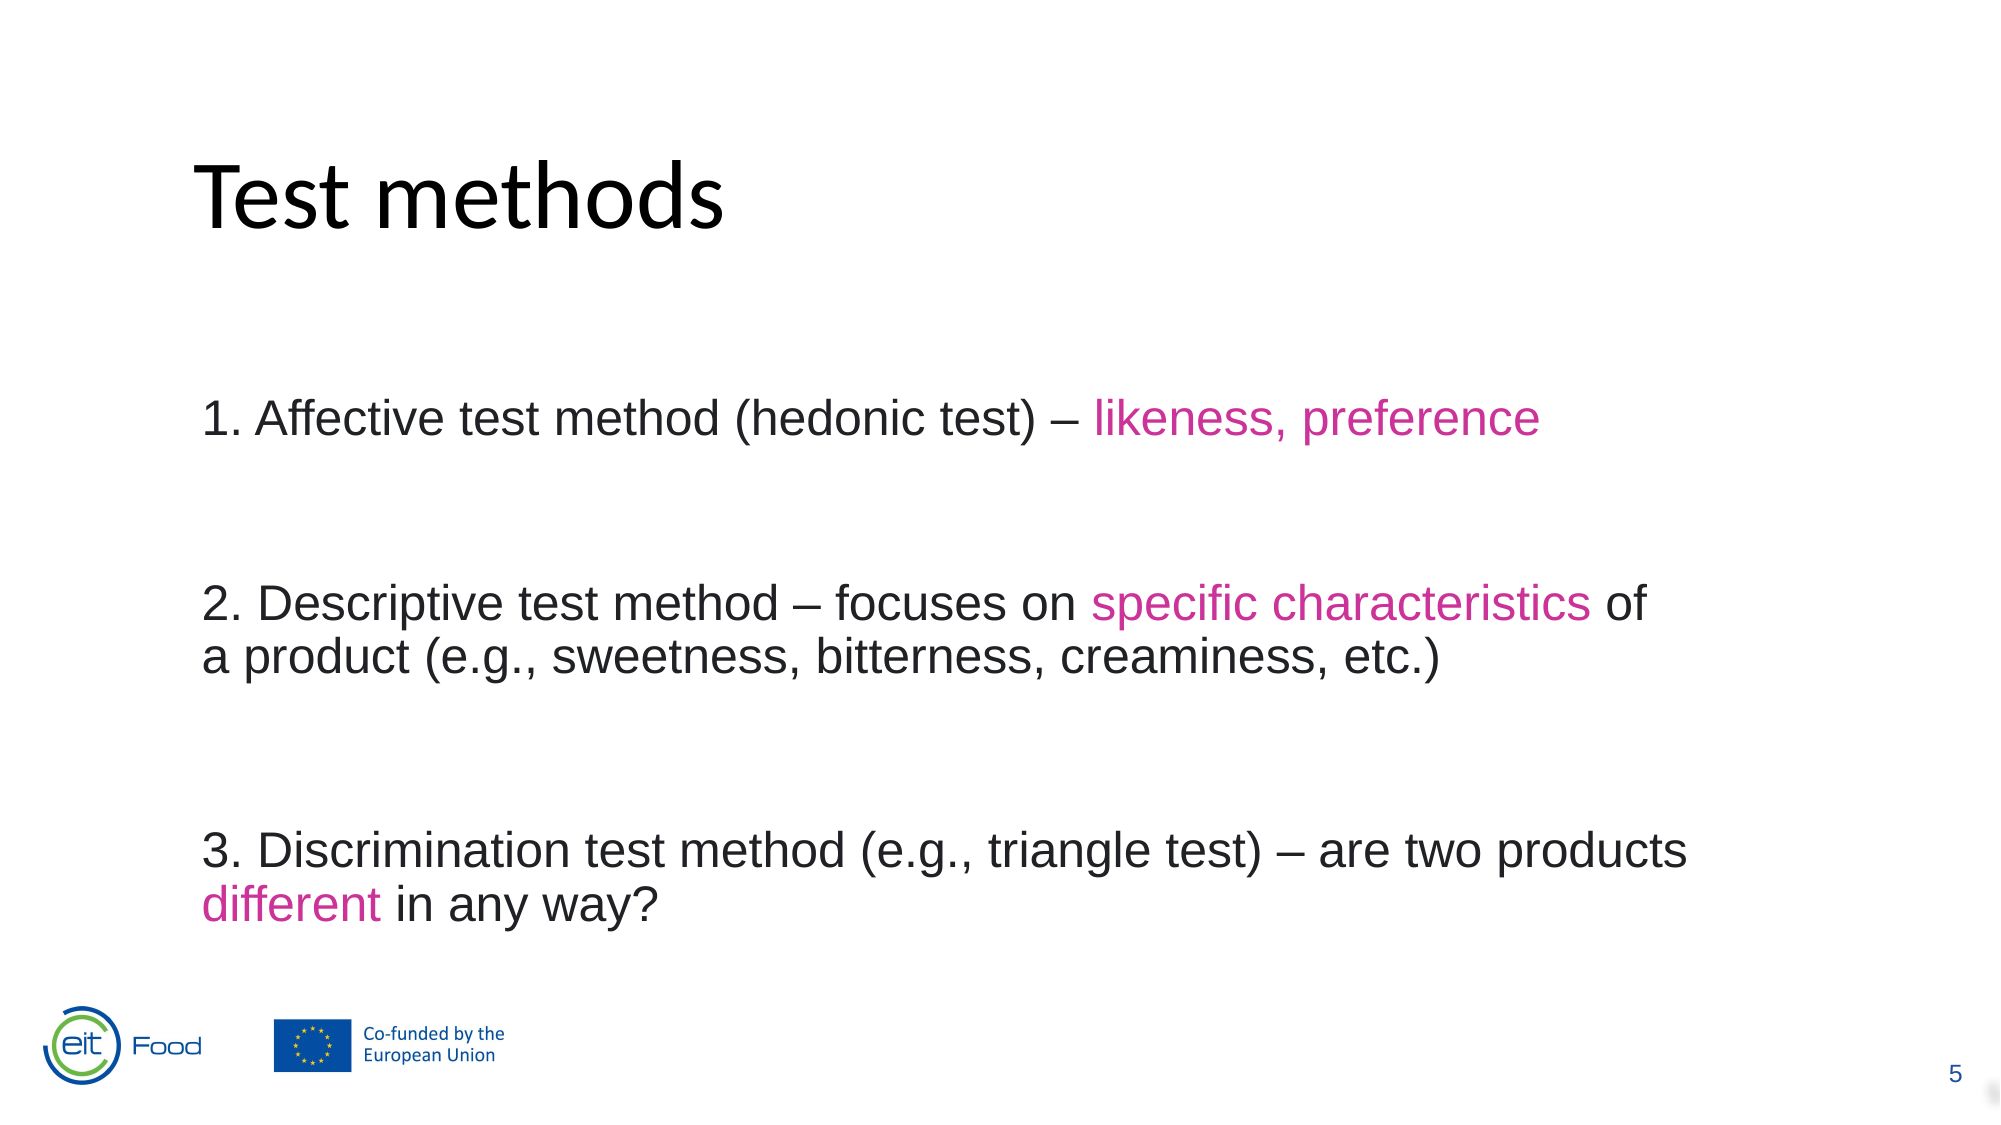

Test methods
1. Affective test method (hedonic test) – likeness, preference
2. Descriptive test method – focuses on specific characteristics of a product (e.g., sweetness, bitterness, creaminess, etc.)
3. Discrimination test method (e.g., triangle test) – are two products different in any way?
5